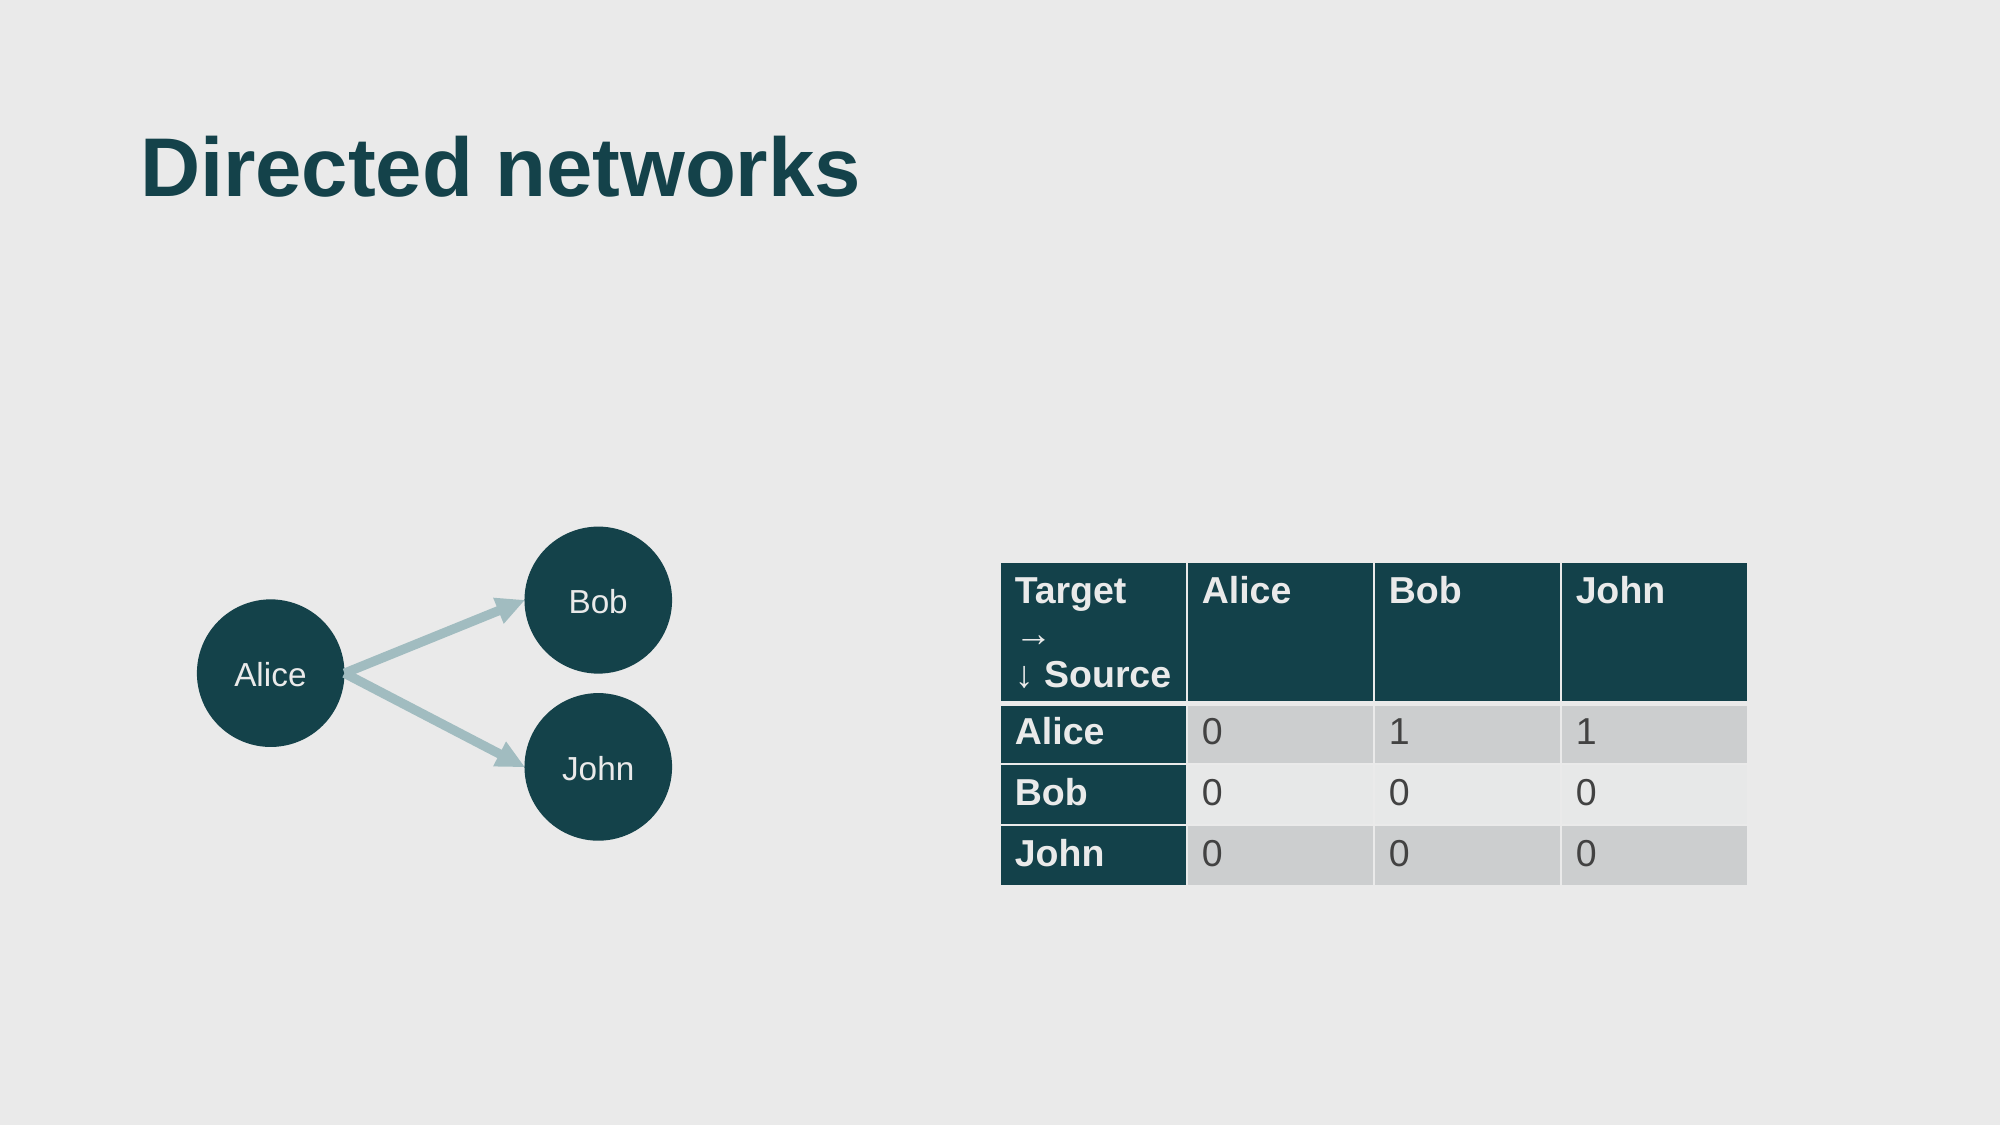

# Directed networks
Bob
Alice
John
| Target → ↓ Source | Alice | Bob | John |
| --- | --- | --- | --- |
| Alice | 0 | 1 | 1 |
| Bob | 0 | 0 | 0 |
| John | 0 | 0 | 0 |